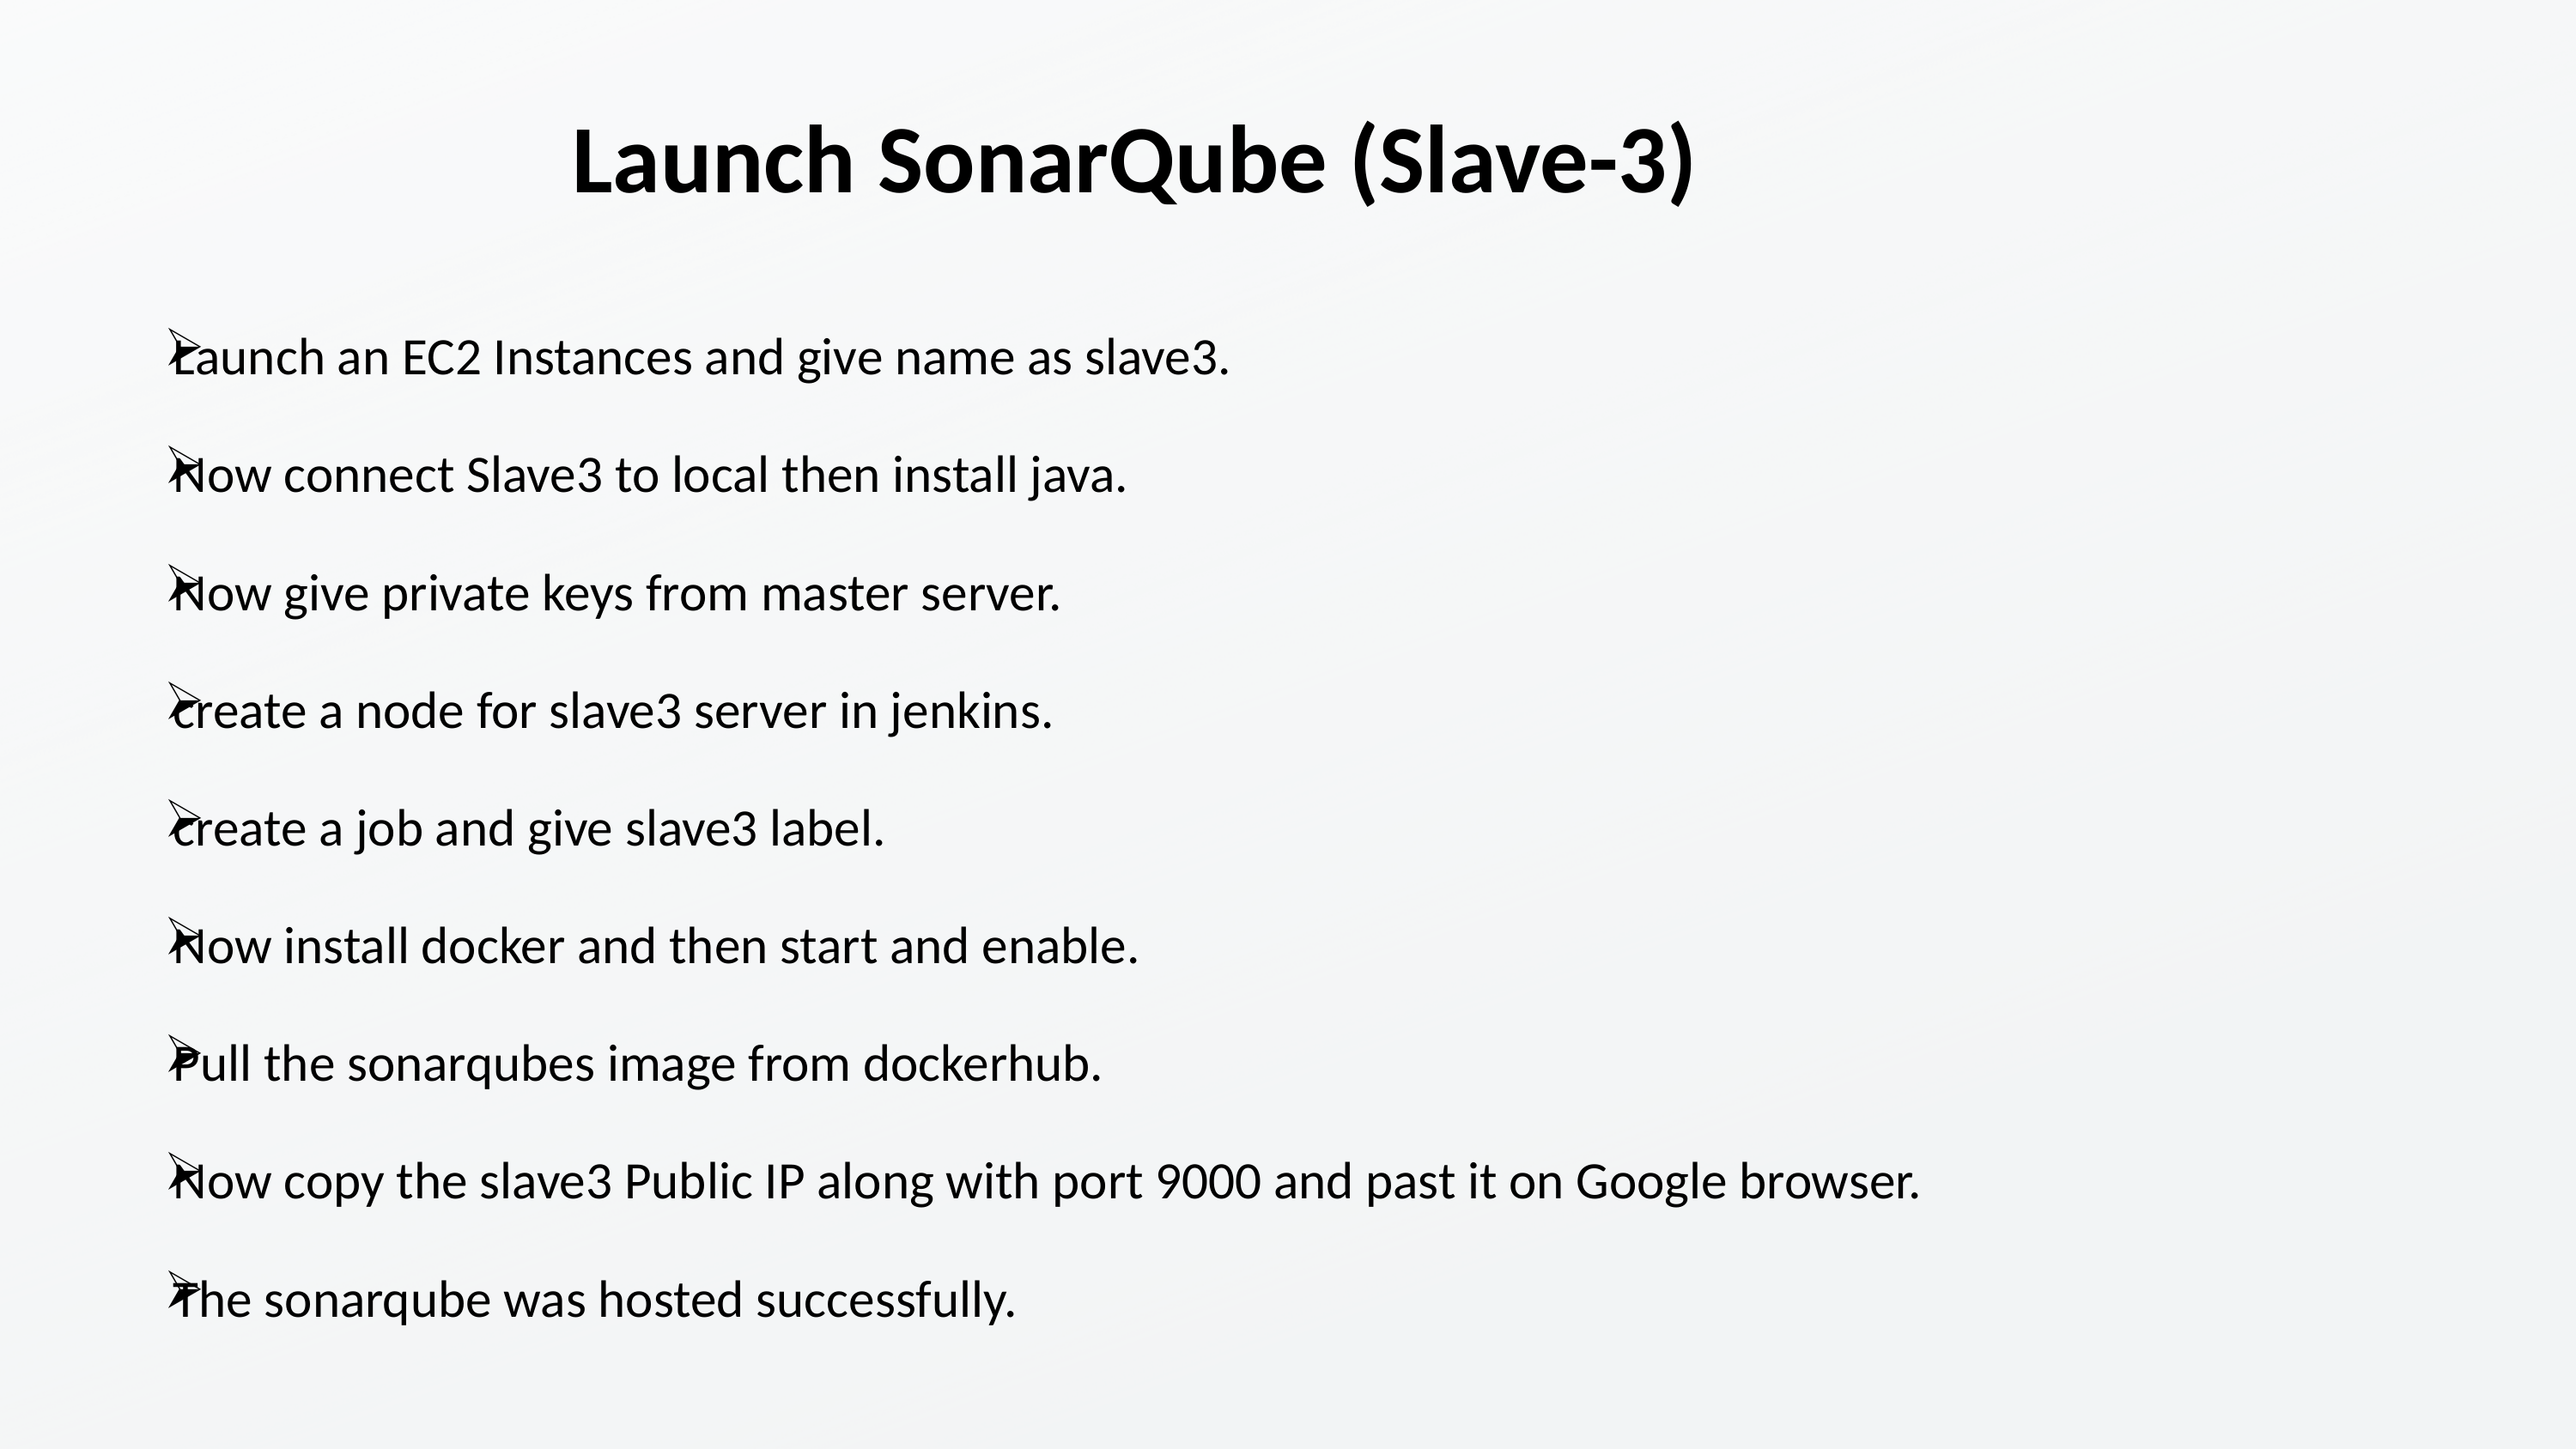

# Launch SonarQube (Slave-3)
Launch an EC2 Instances and give name as slave3.
Now connect Slave3 to local then install java.
Now give private keys from master server.
create a node for slave3 server in jenkins.
create a job and give slave3 label.
Now install docker and then start and enable.
Pull the sonarqubes image from dockerhub.
Now copy the slave3 Public IP along with port 9000 and past it on Google browser.
The sonarqube was hosted successfully.